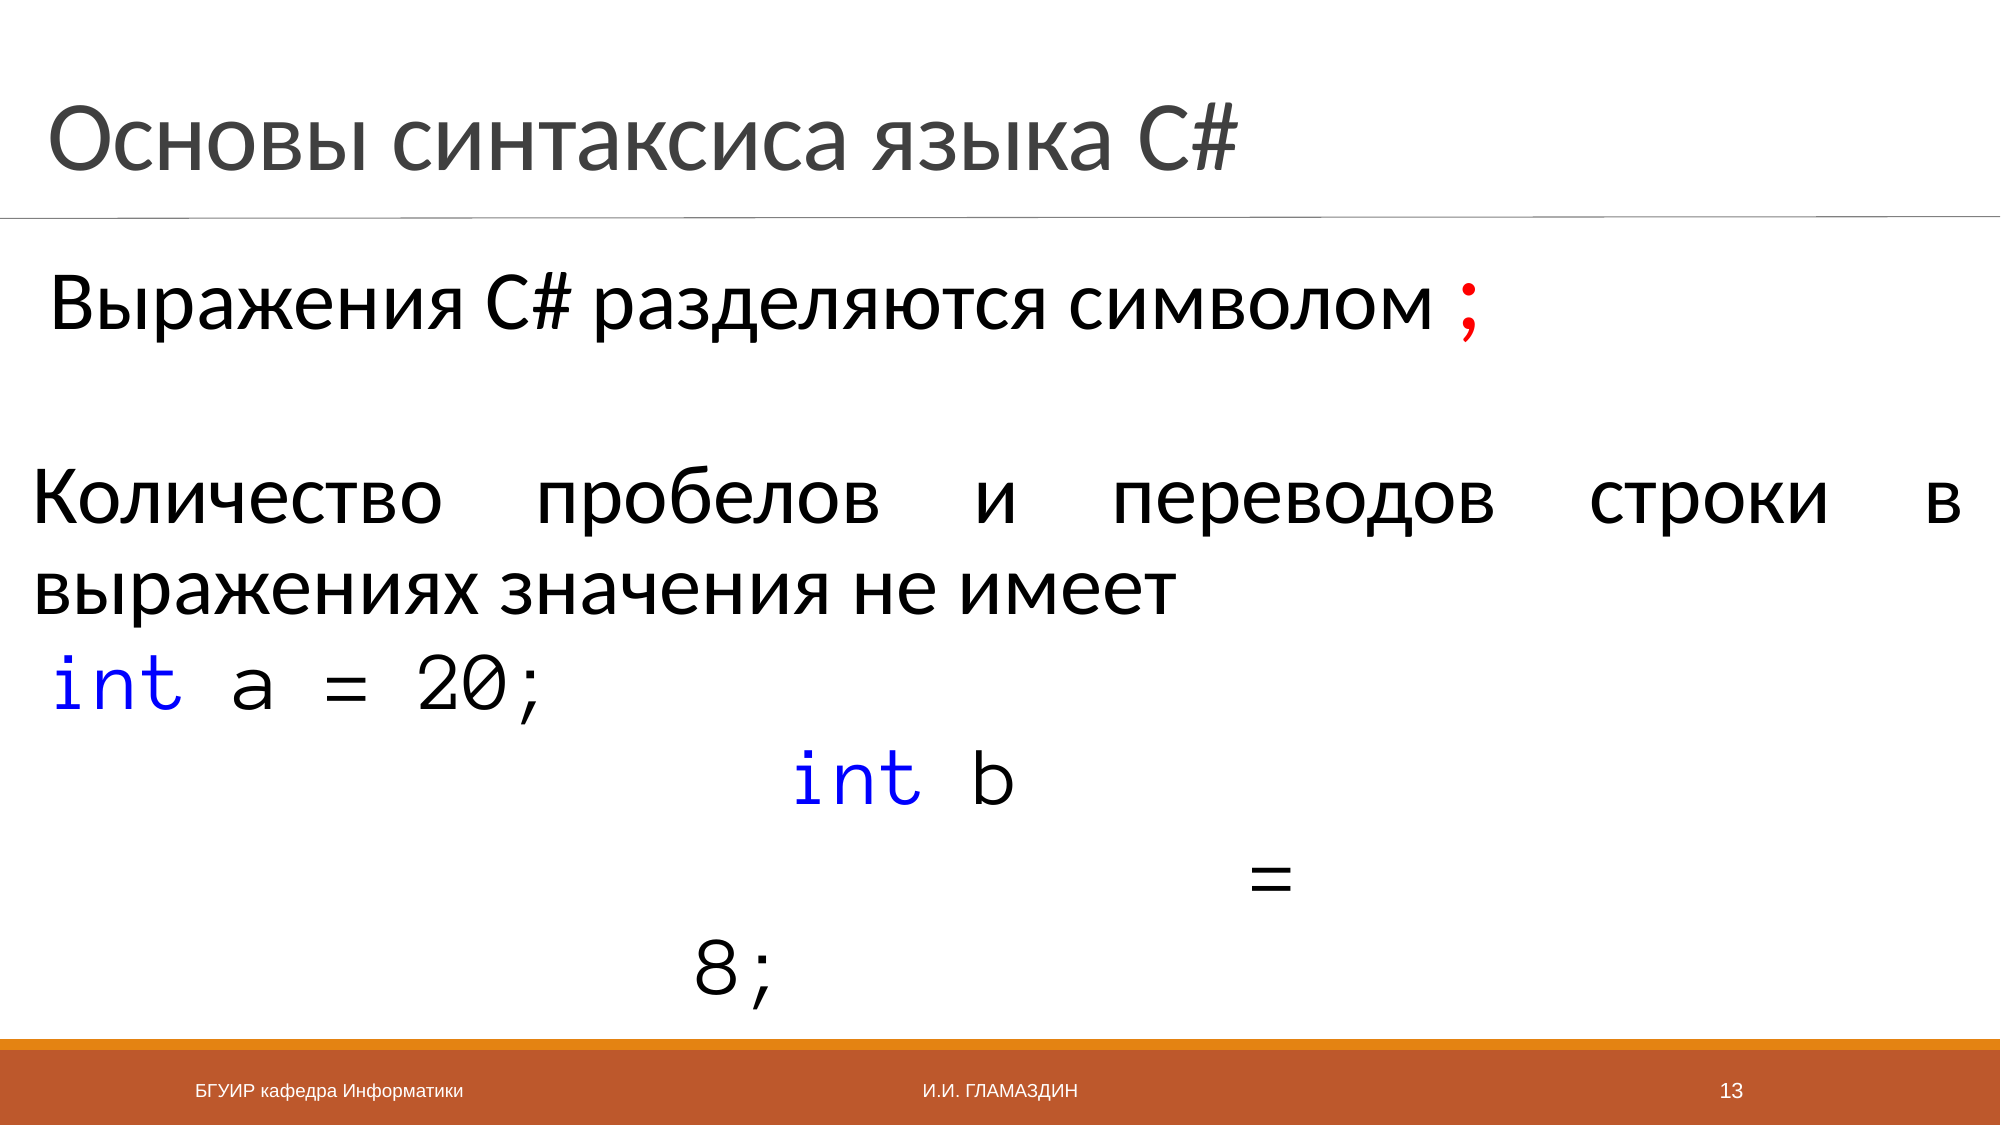

# Основы синтаксиса языка C#
Выражения С# разделяются символом ;

Количество пробелов и переводов строки в выражениях значения не имеет
int a = 20;
                int b
                          =
              8;

БГУИР кафедра Информатики
И.И. Гламаздин
13